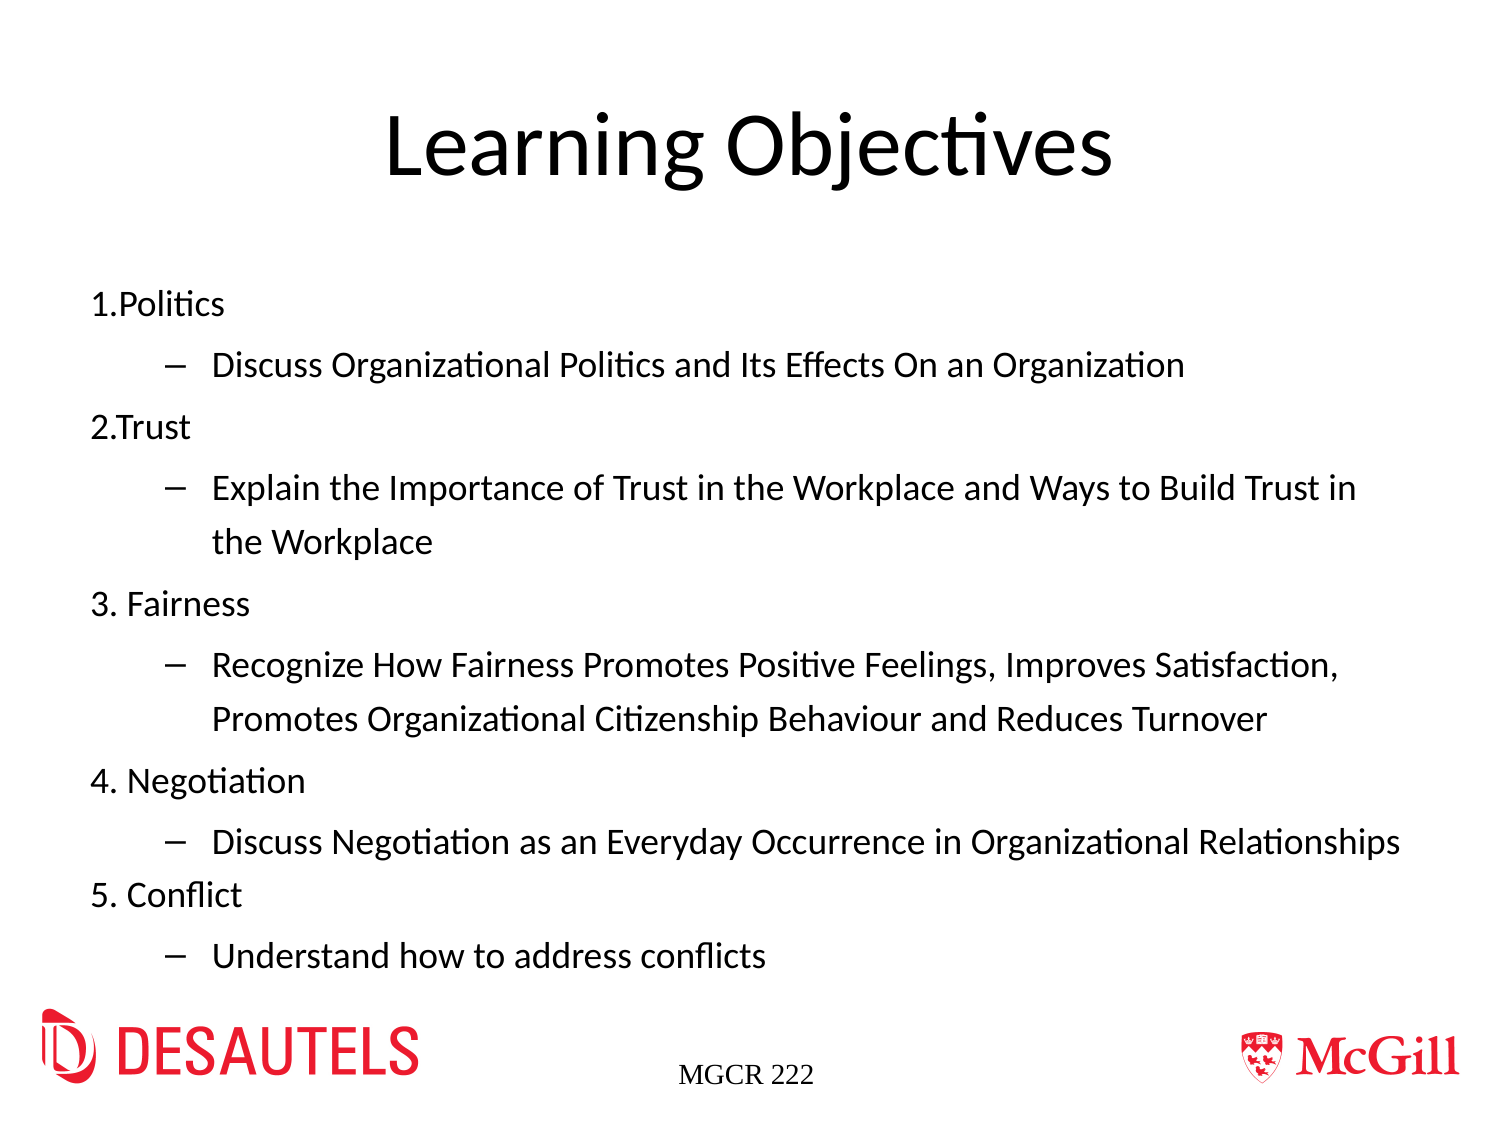

# Learning Objectives
1.Politics
Discuss Organizational Politics and Its Effects On an Organization
2.Trust
Explain the Importance of Trust in the Workplace and Ways to Build Trust in the Workplace
3. Fairness
Recognize How Fairness Promotes Positive Feelings, Improves Satisfaction, Promotes Organizational Citizenship Behaviour and Reduces Turnover
4. Negotiation
Discuss Negotiation as an Everyday Occurrence in Organizational Relationships
5. Conflict
Understand how to address conflicts

MGCR 222